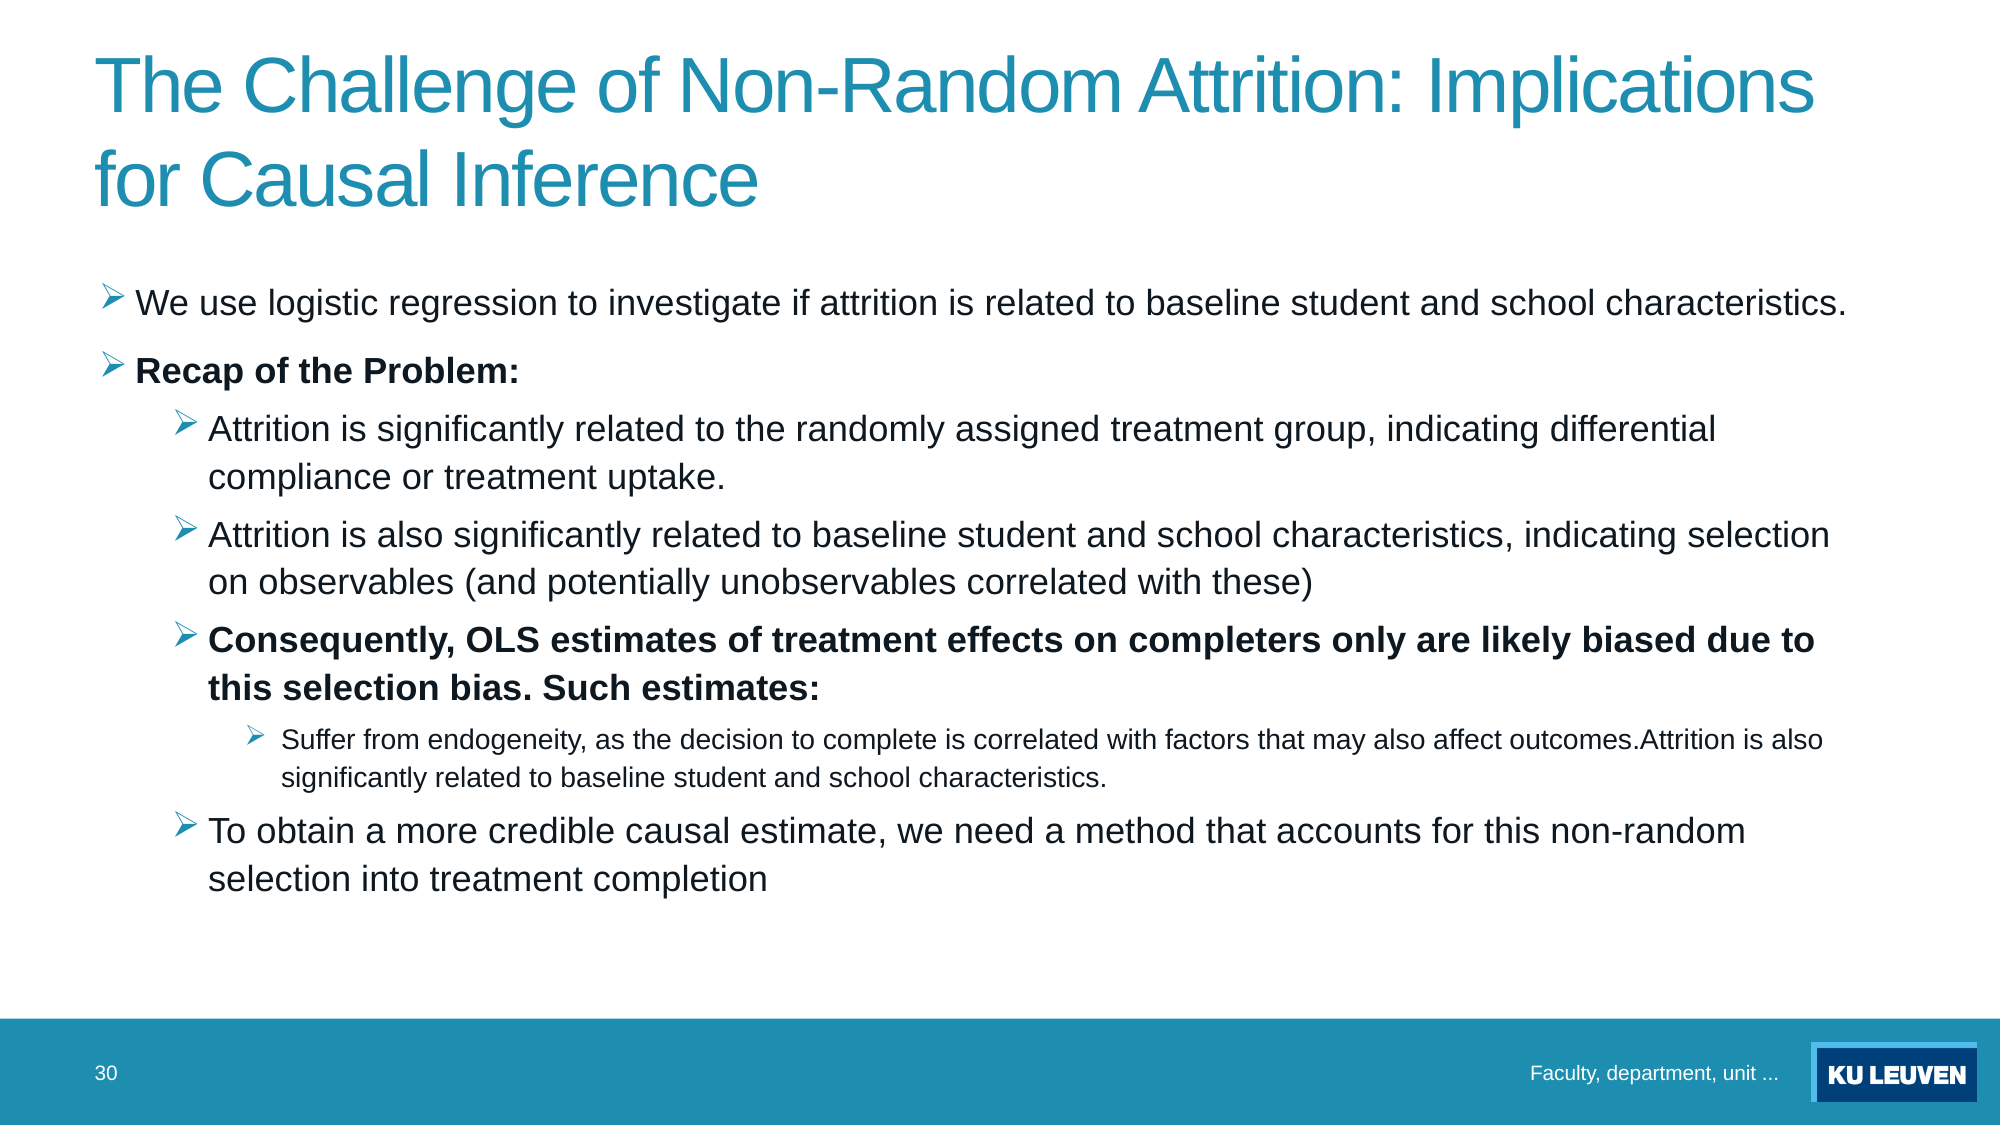

# The Challenge of Non-Random Attrition: Implications for Causal Inference
We use logistic regression to investigate if attrition is related to baseline student and school characteristics.
Recap of the Problem:
Attrition is significantly related to the randomly assigned treatment group, indicating differential compliance or treatment uptake.
Attrition is also significantly related to baseline student and school characteristics, indicating selection on observables (and potentially unobservables correlated with these)
Consequently, OLS estimates of treatment effects on completers only are likely biased due to this selection bias. Such estimates:
Suffer from endogeneity, as the decision to complete is correlated with factors that may also affect outcomes.Attrition is also significantly related to baseline student and school characteristics.
To obtain a more credible causal estimate, we need a method that accounts for this non-random selection into treatment completion

30
Faculty, department, unit ...